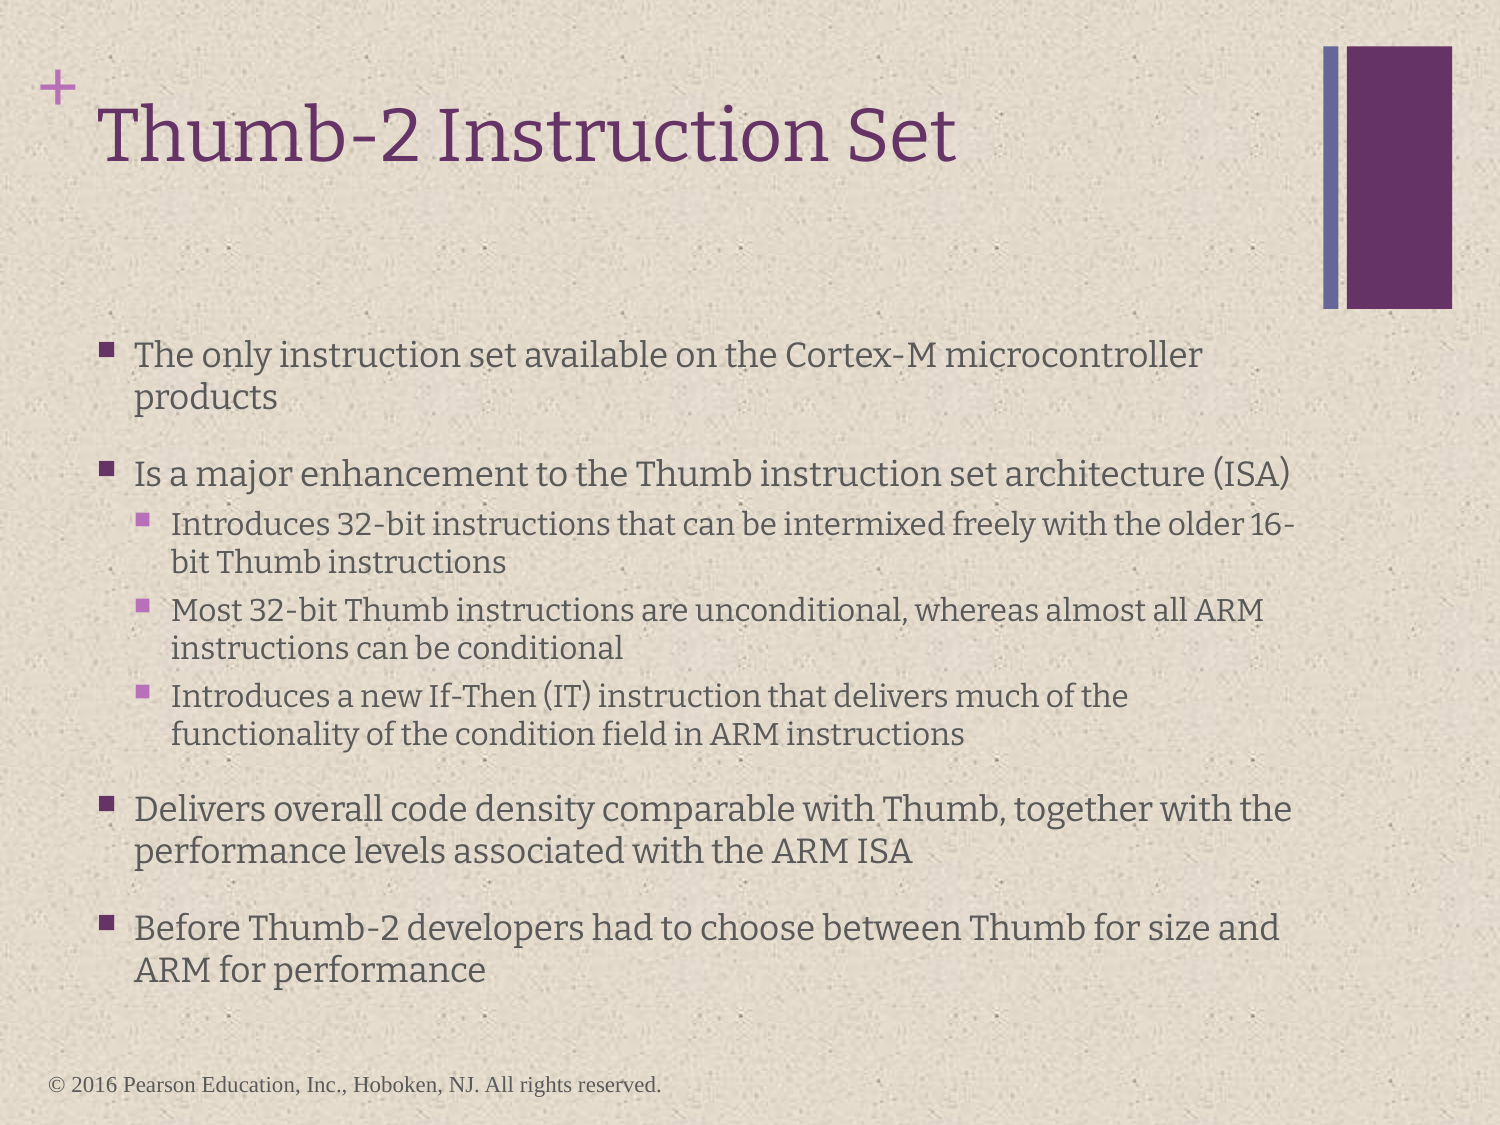

# Thumb-2 Instruction Set
The only instruction set available on the Cortex-M microcontroller products
Is a major enhancement to the Thumb instruction set architecture (ISA)
Introduces 32-bit instructions that can be intermixed freely with the older 16-bit Thumb instructions
Most 32-bit Thumb instructions are unconditional, whereas almost all ARM instructions can be conditional
Introduces a new If-Then (IT) instruction that delivers much of the functionality of the condition field in ARM instructions
Delivers overall code density comparable with Thumb, together with the performance levels associated with the ARM ISA
Before Thumb-2 developers had to choose between Thumb for size and ARM for performance
© 2016 Pearson Education, Inc., Hoboken, NJ. All rights reserved.